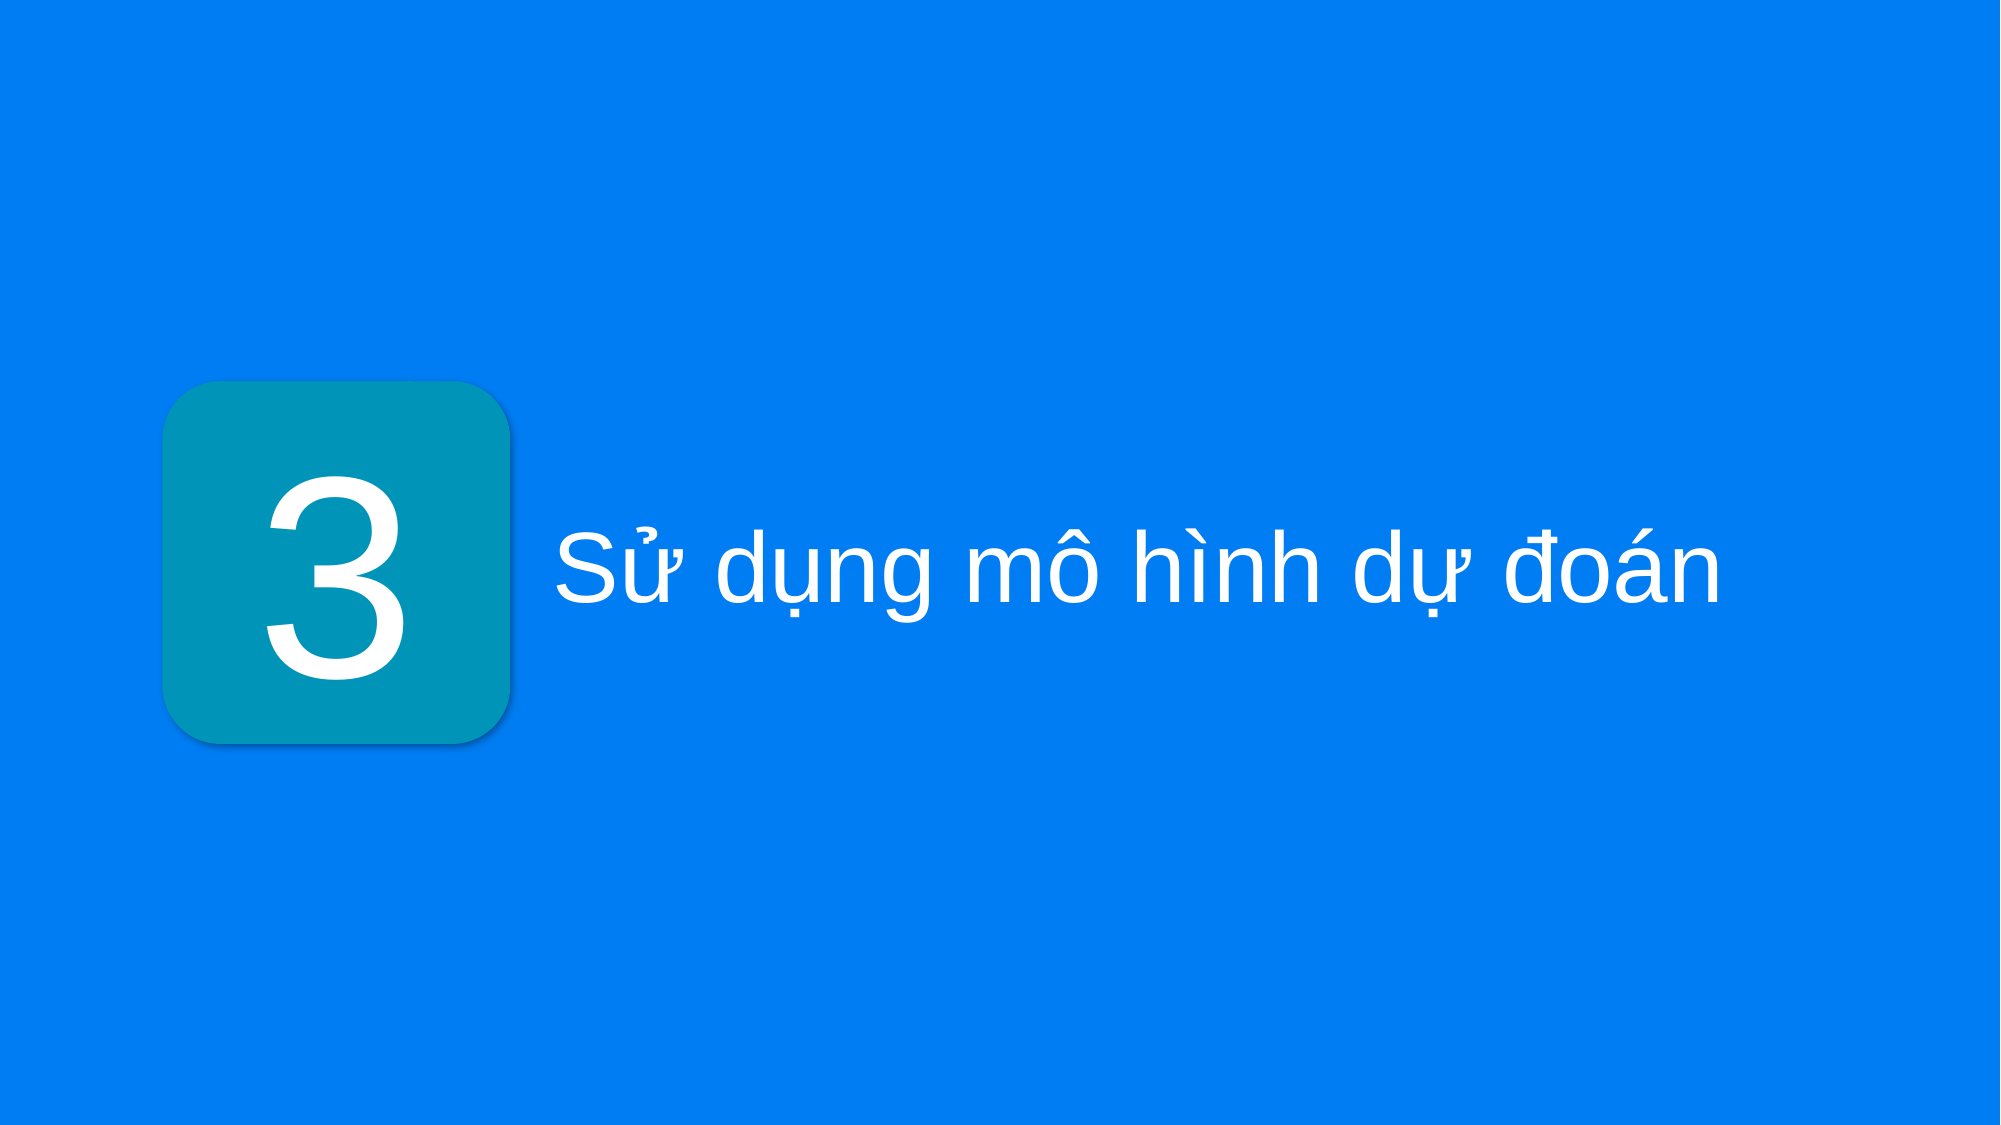

3
Sử dụng mô hình dự đoán